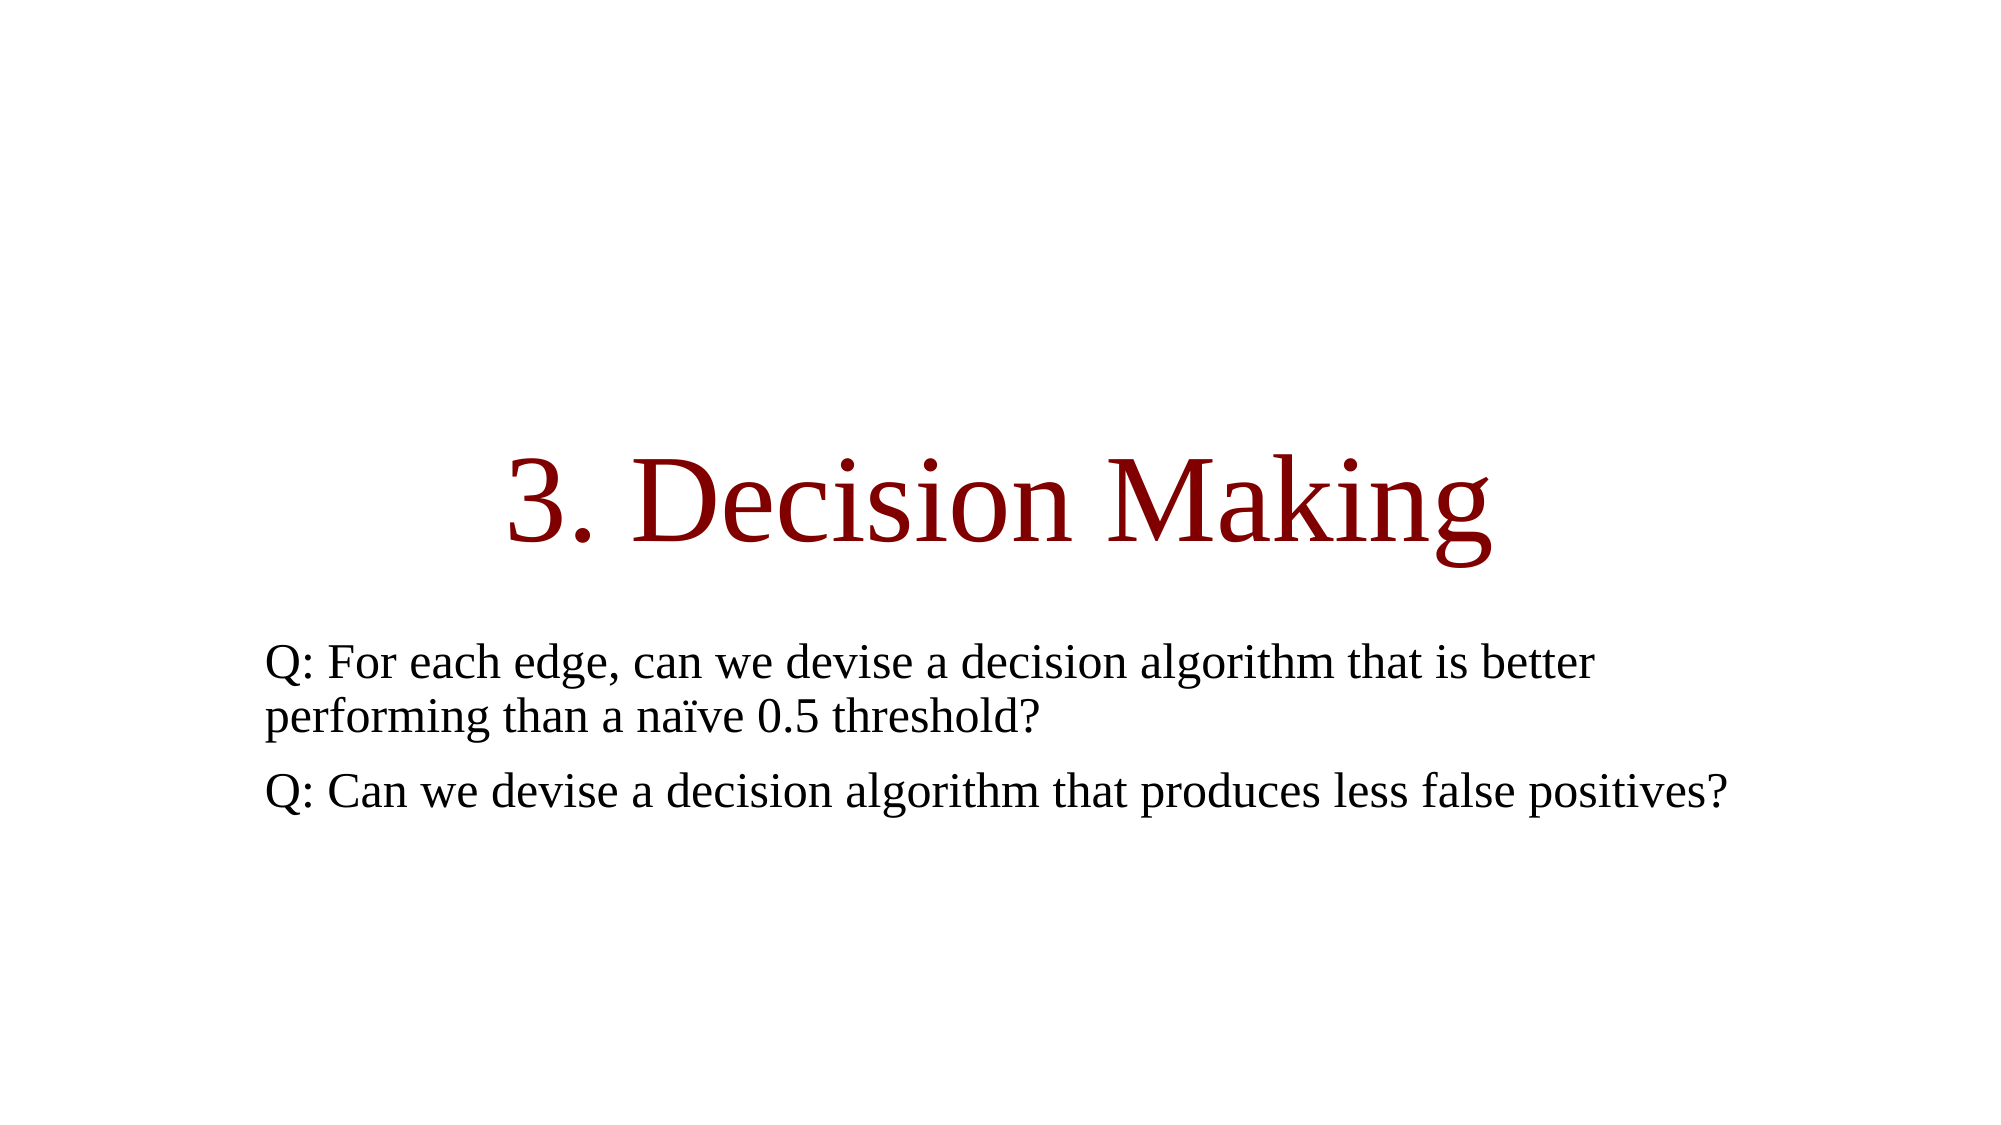

# 3. Decision Making
Q: For each edge, can we devise a decision algorithm that is better performing than a naïve 0.5 threshold?
Q: Can we devise a decision algorithm that produces less false positives?